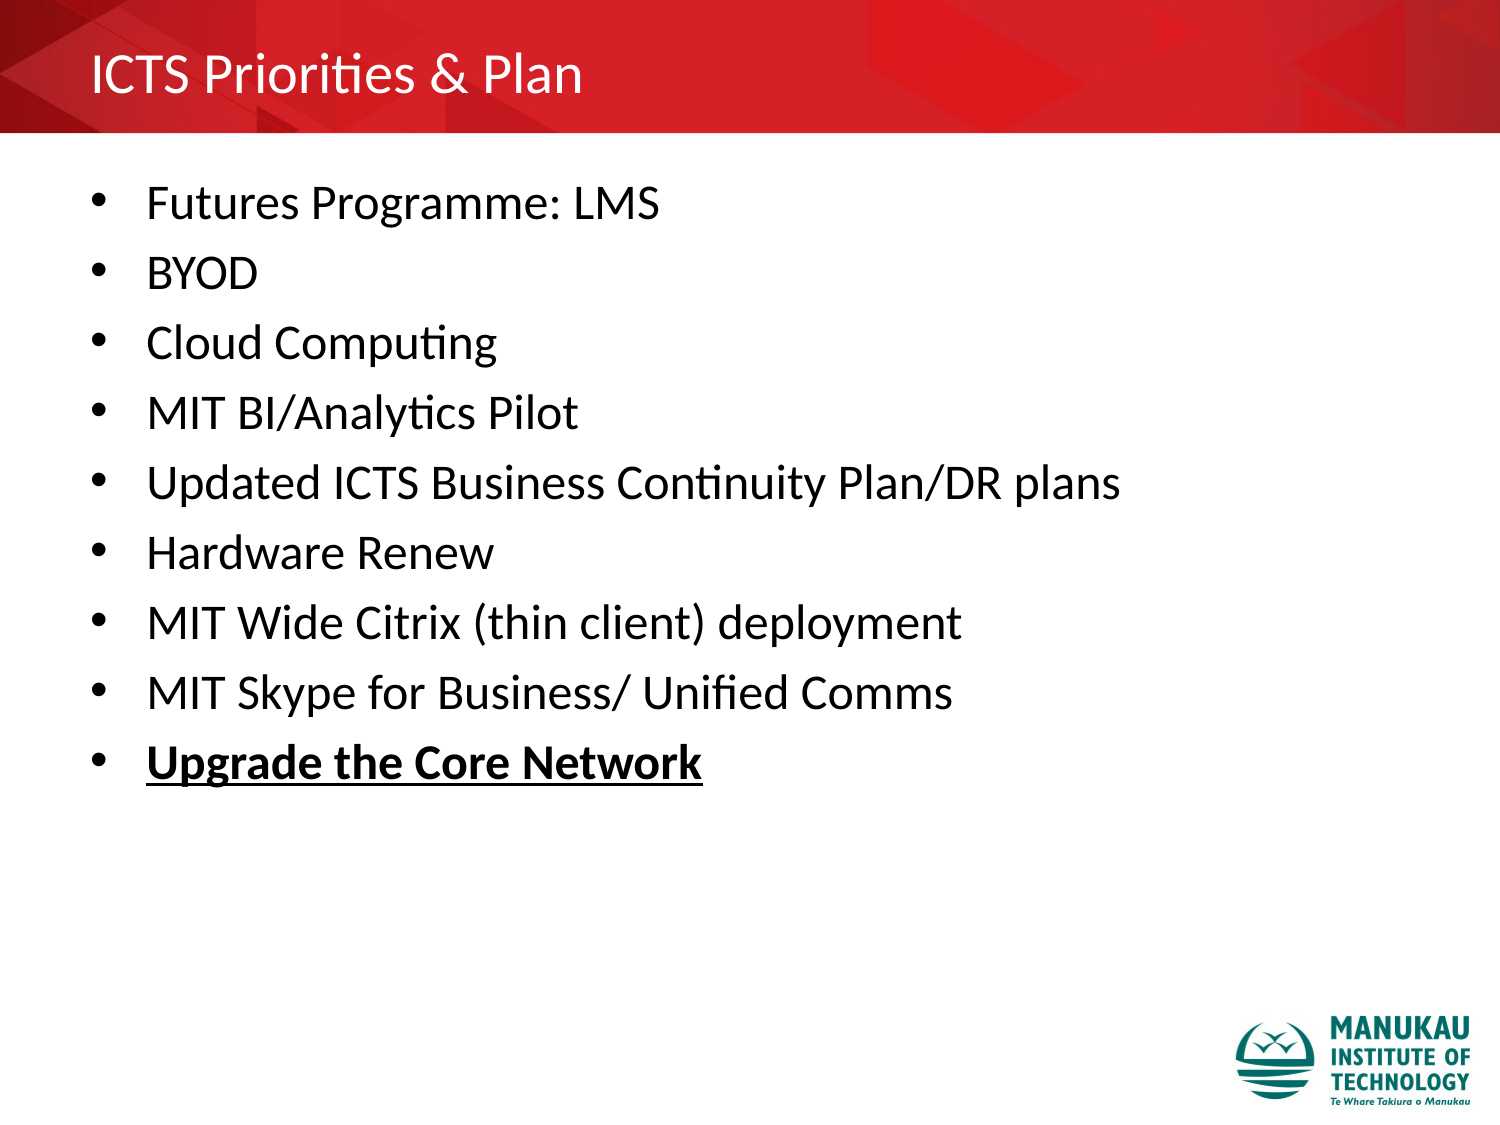

# ICTS Priorities & Plan
Futures Programme: LMS
BYOD
Cloud Computing
MIT BI/Analytics Pilot
Updated ICTS Business Continuity Plan/DR plans
Hardware Renew
MIT Wide Citrix (thin client) deployment
MIT Skype for Business/ Unified Comms
Upgrade the Core Network